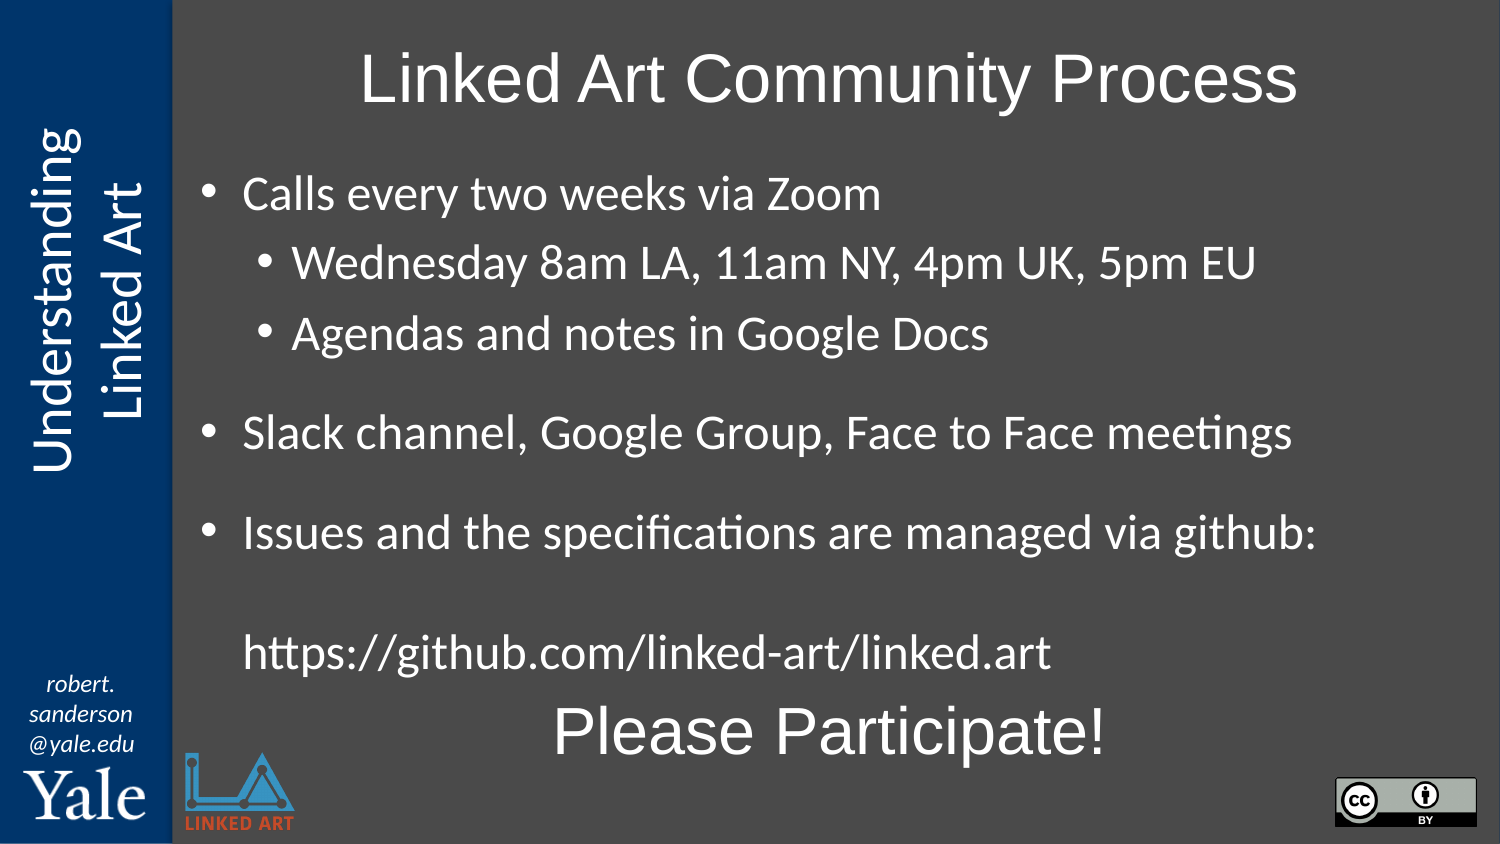

# Linked Art Community Process
Calls every two weeks via Zoom
Wednesday 8am LA, 11am NY, 4pm UK, 5pm EU
Agendas and notes in Google Docs
Slack channel, Google Group, Face to Face meetings
Issues and the specifications are managed via github:
			https://github.com/linked-art/linked.art
Please Participate!